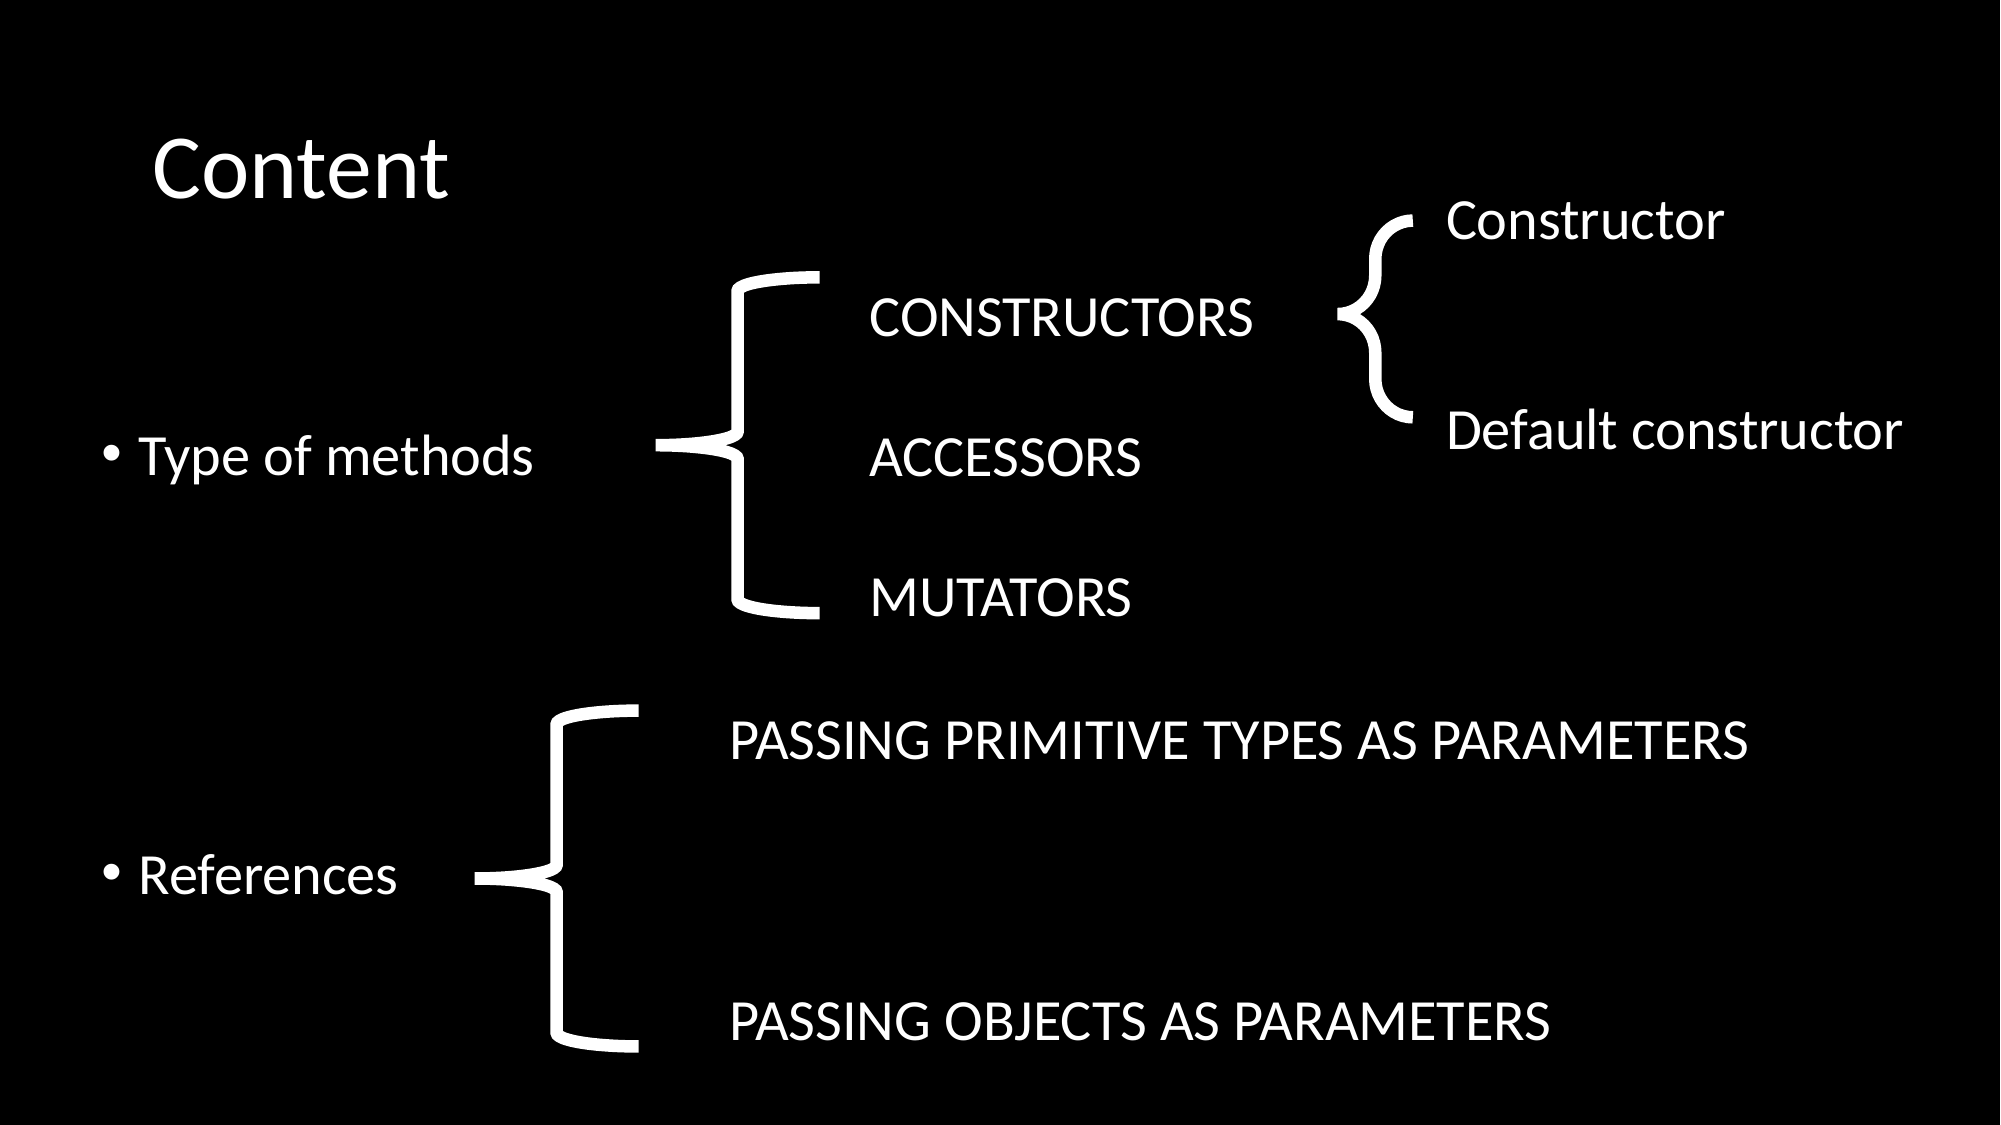

# Content
Constructor

Default constructor

CONSTRUCTORS

ACCESSORS

MUTATORS

Type of methods

References
PASSING PRIMITIVE TYPES AS PARAMETERS

PASSING OBJECTS AS PARAMETERS